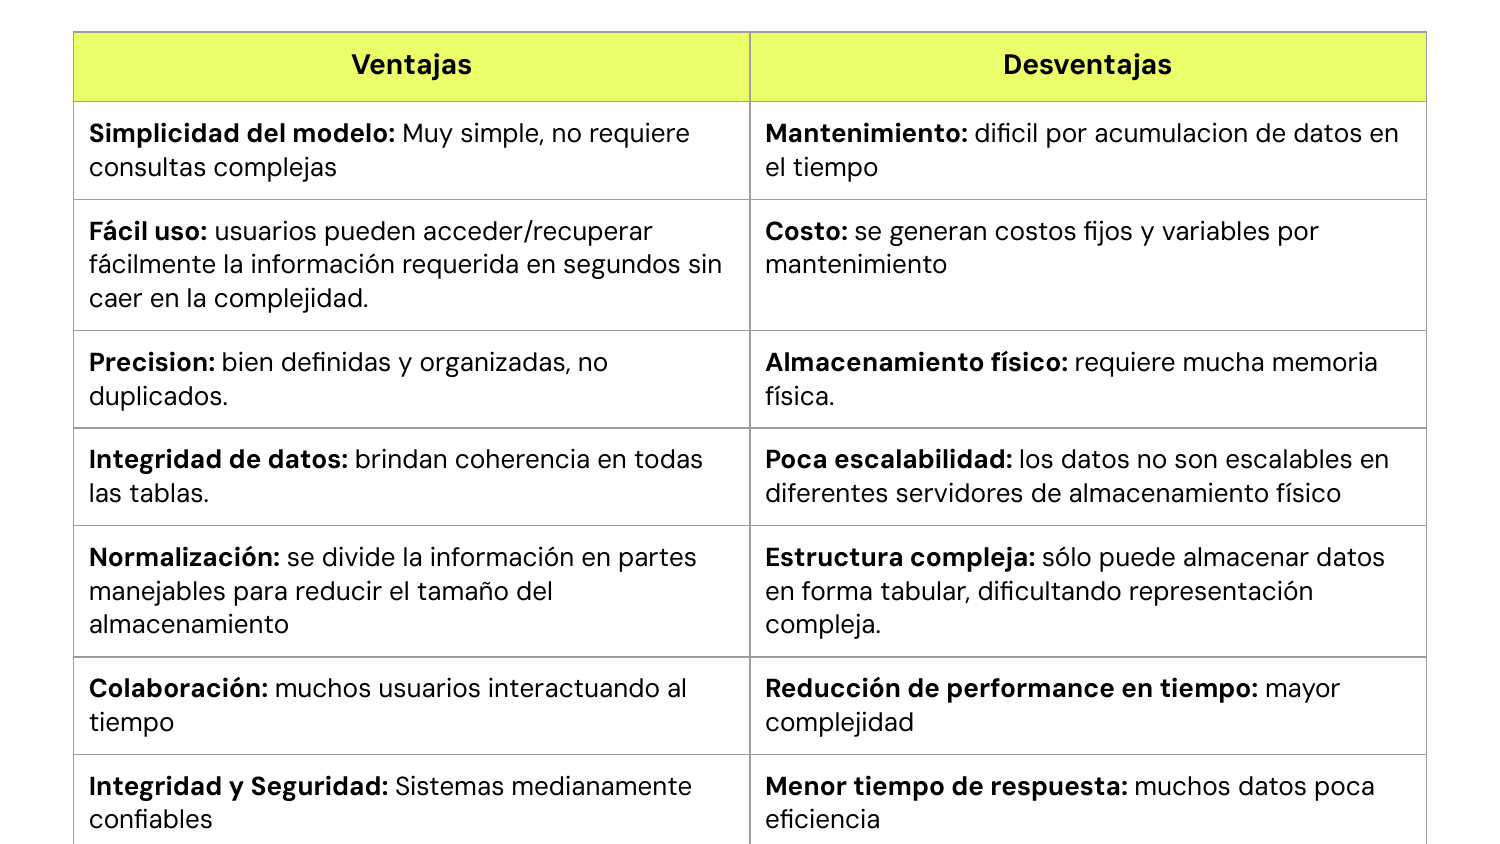

| Ventajas | Desventajas |
| --- | --- |
| Simplicidad del modelo: Muy simple, no requiere consultas complejas | Mantenimiento: dificil por acumulacion de datos en el tiempo |
| Fácil uso: usuarios pueden acceder/recuperar fácilmente la información requerida en segundos sin caer en la complejidad. | Costo: se generan costos fijos y variables por mantenimiento |
| Precision: bien definidas y organizadas, no duplicados. | Almacenamiento físico: requiere mucha memoria física. |
| Integridad de datos: brindan coherencia en todas las tablas. | Poca escalabilidad: los datos no son escalables en diferentes servidores de almacenamiento físico |
| Normalización: se divide la información en partes manejables para reducir el tamaño del almacenamiento | Estructura compleja: sólo puede almacenar datos en forma tabular, dificultando representación compleja. |
| Colaboración: muchos usuarios interactuando al tiempo | Reducción de performance en tiempo: mayor complejidad |
| Integridad y Seguridad: Sistemas medianamente confiables | Menor tiempo de respuesta: muchos datos poca eficiencia |